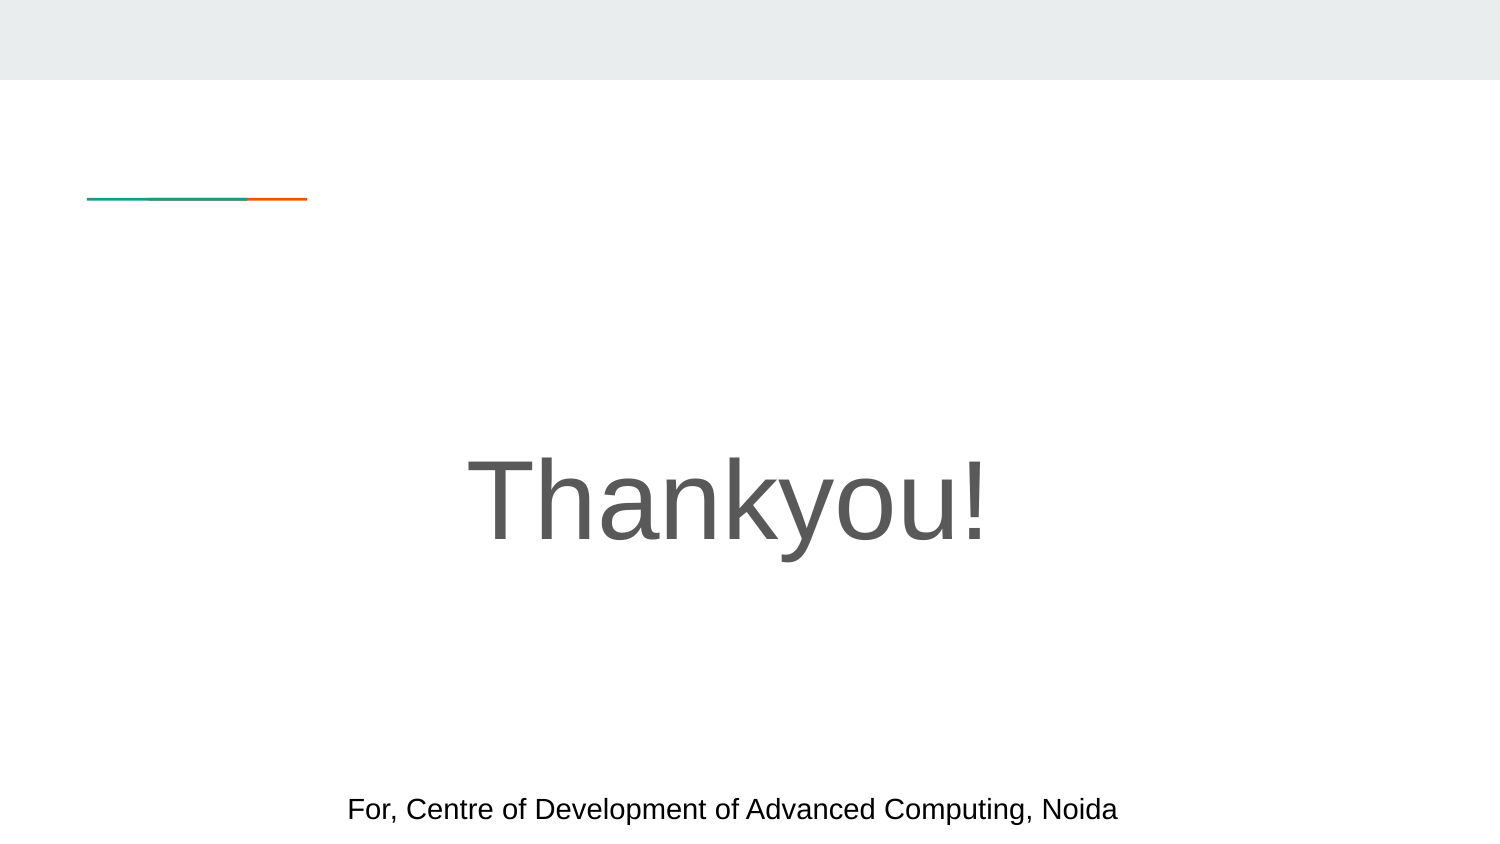

#
Thankyou!
For, Centre of Development of Advanced Computing, Noida